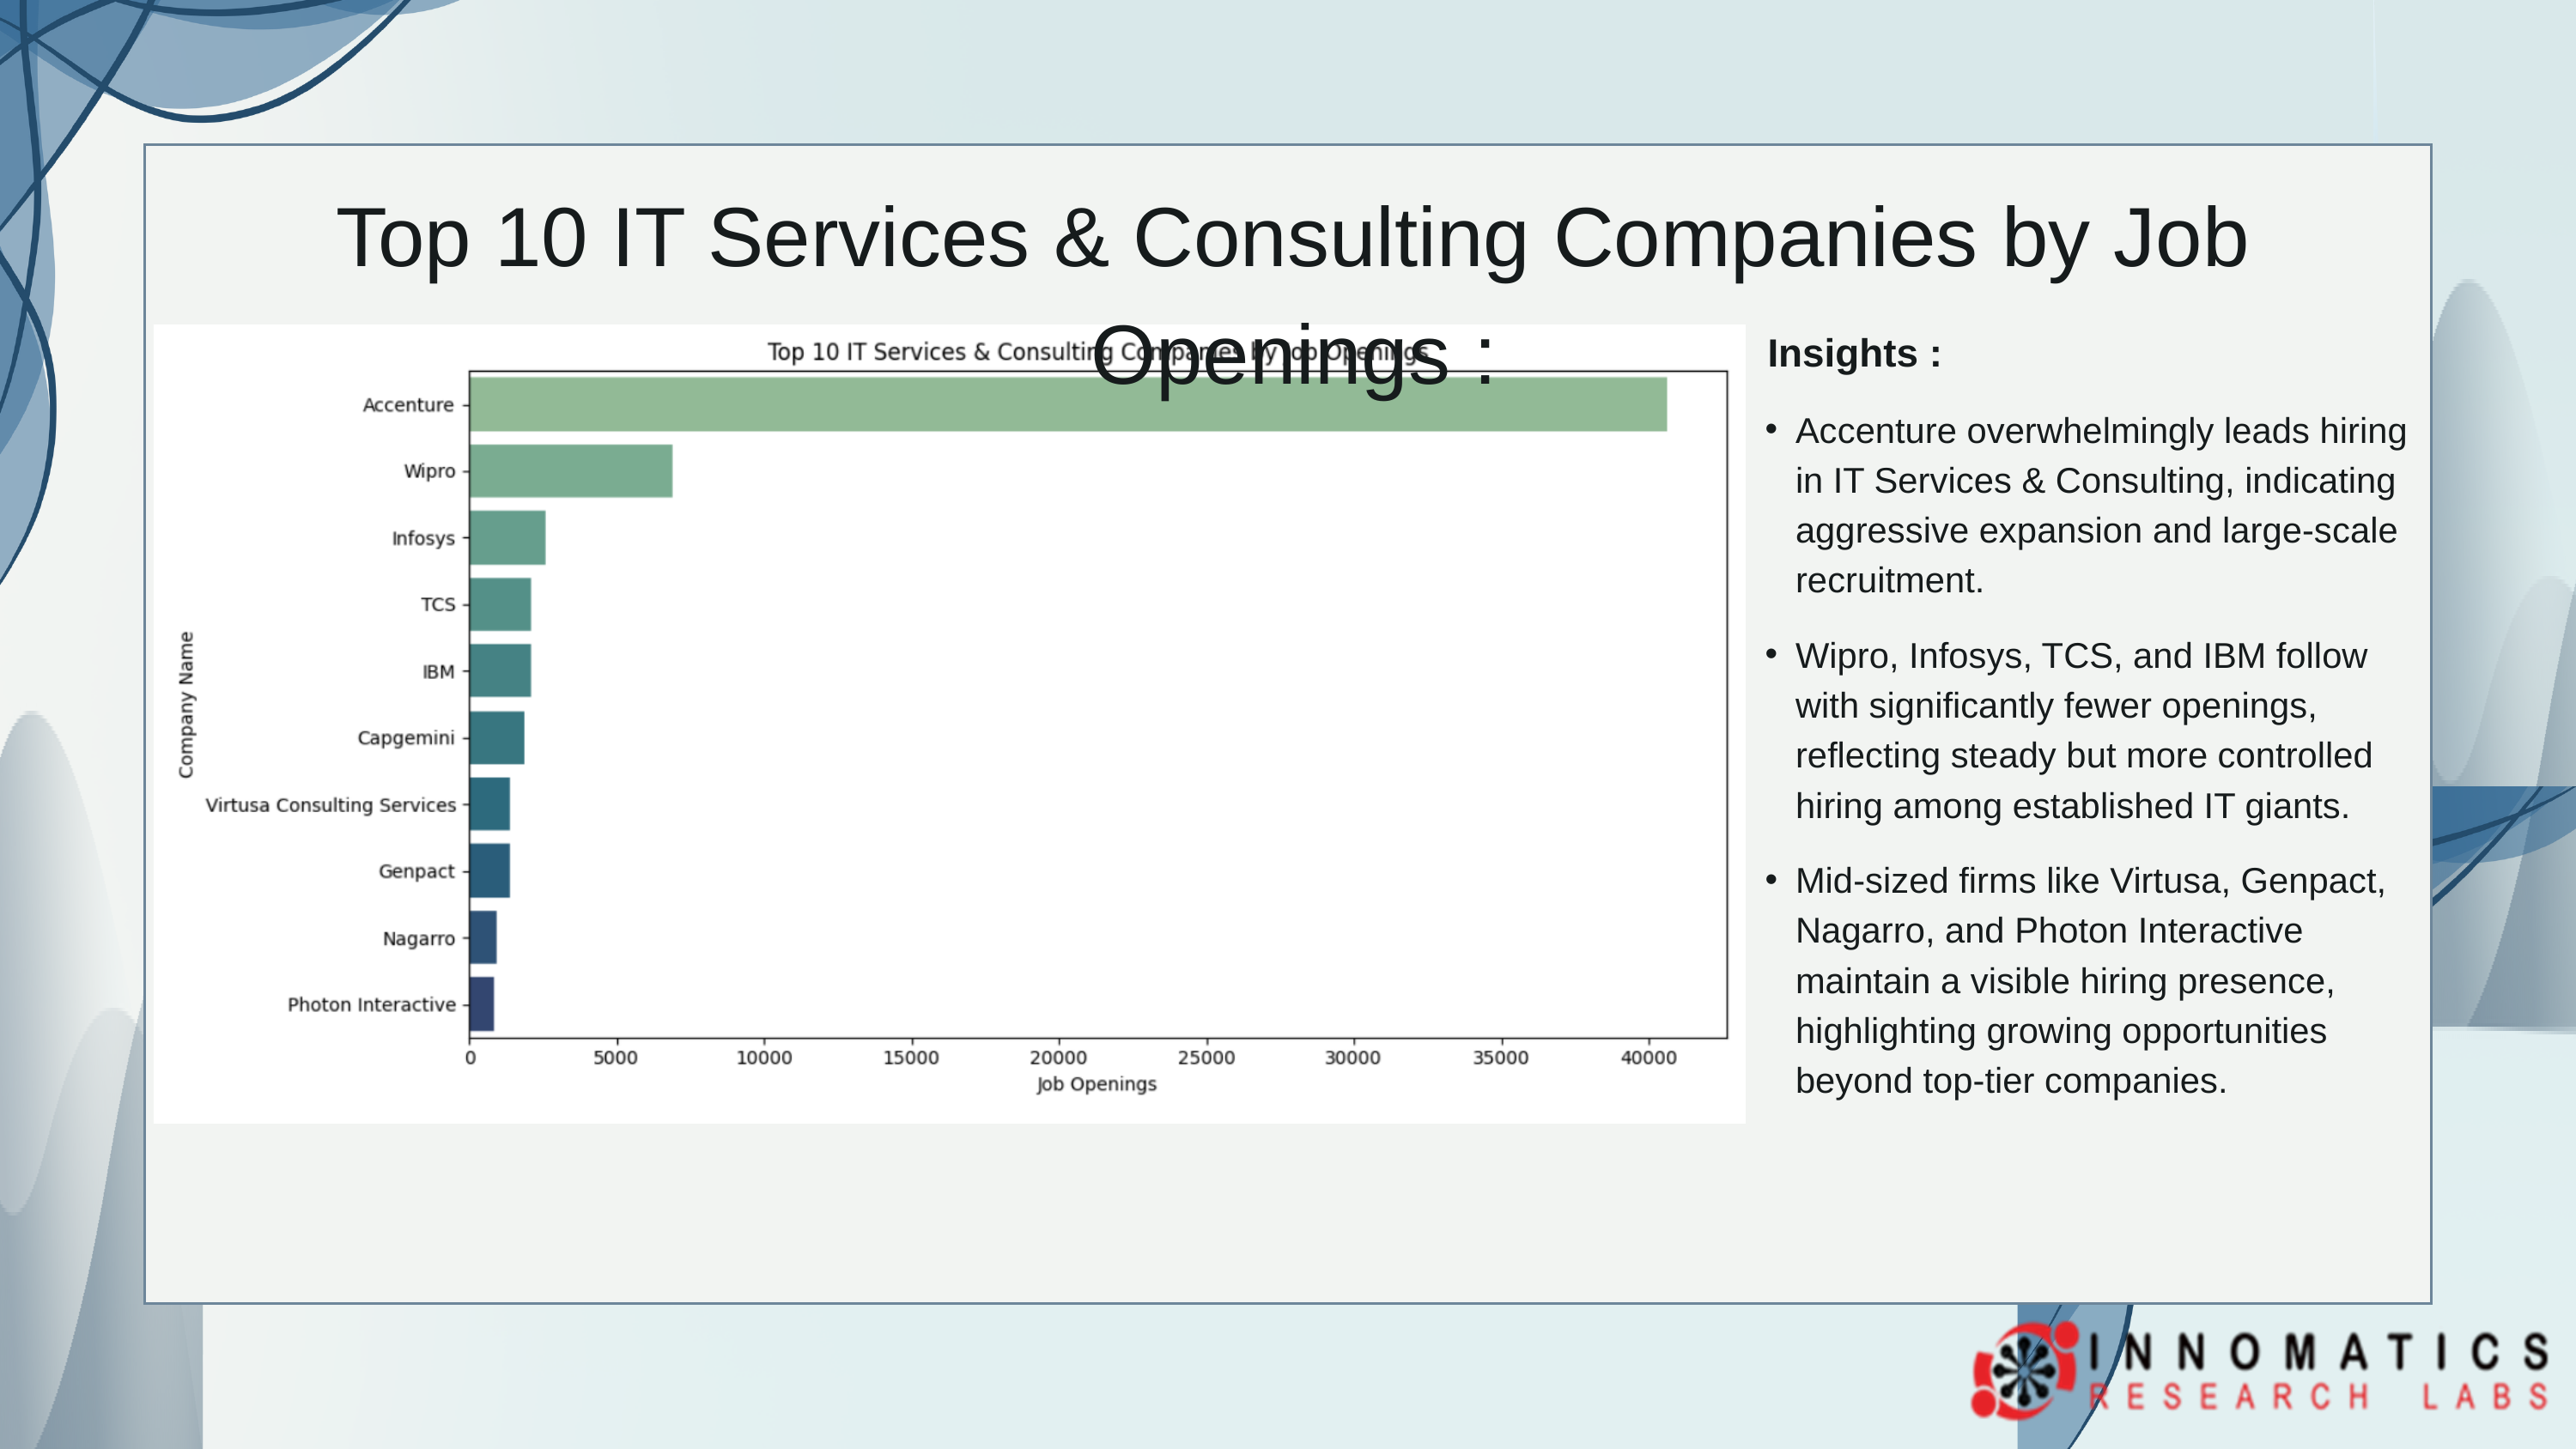

Top 10 IT Services & Consulting Companies by Job Openings :
   Insights :

Accenture overwhelmingly leads hiring in IT Services & Consulting, indicating aggressive expansion and large-scale recruitment.

Wipro, Infosys, TCS, and IBM follow with significantly fewer openings, reflecting steady but more controlled hiring among established IT giants.

Mid-sized firms like Virtusa, Genpact, Nagarro, and Photon Interactive maintain a visible hiring presence, highlighting growing opportunities beyond top-tier companies.